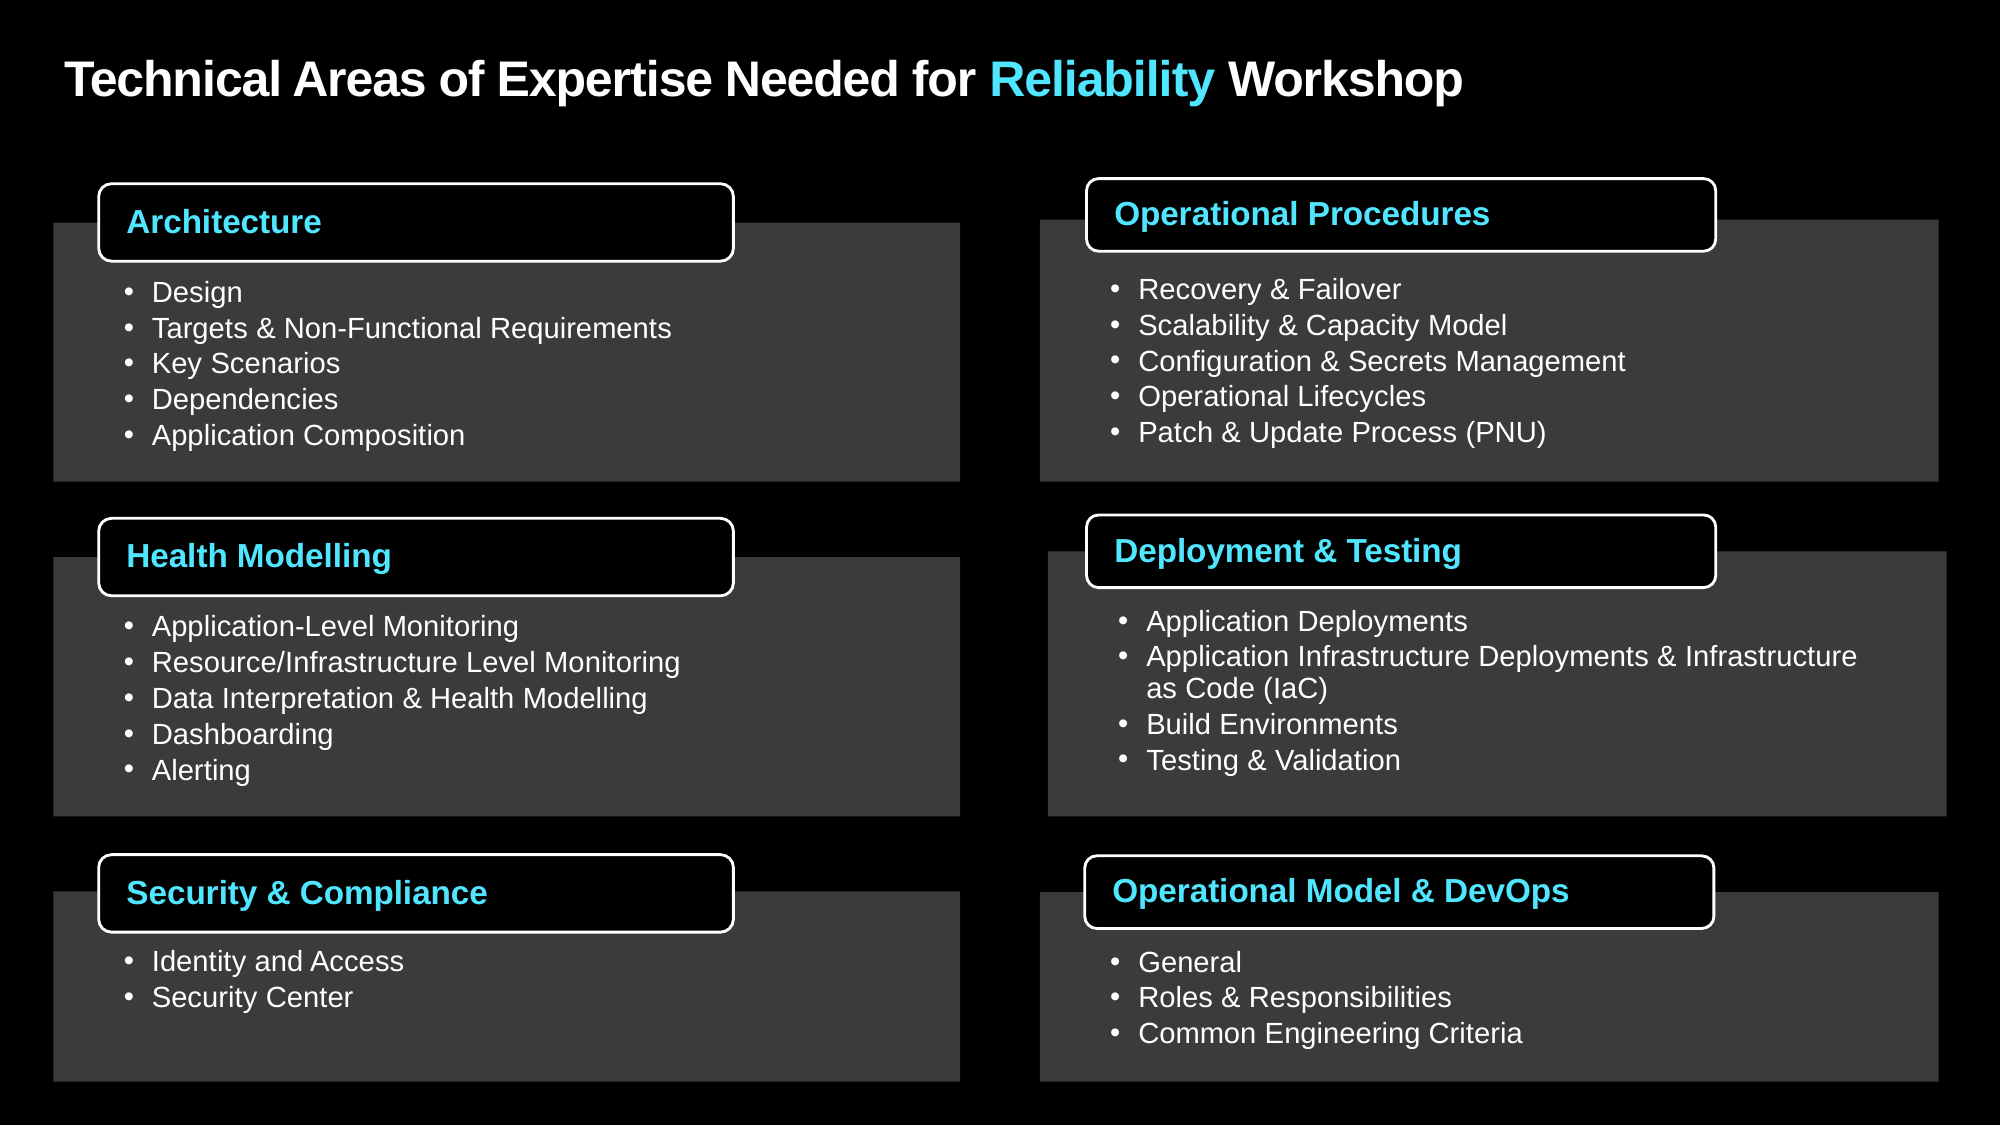

# Technical Areas of Expertise Needed for Reliability Workshop
Operational Procedures
Recovery & Failover
Scalability & Capacity Model
Configuration & Secrets Management
Operational Lifecycles
Patch & Update Process (PNU)
Architecture
Design
Targets & Non-Functional Requirements
Key Scenarios
Dependencies
Application Composition
Deployment & Testing
Application Deployments
Application Infrastructure Deployments & Infrastructure as Code (IaC)
Build Environments
Testing & Validation
Health Modelling
Application-Level Monitoring
Resource/Infrastructure Level Monitoring
Data Interpretation & Health Modelling
Dashboarding
Alerting
Security & Compliance
Identity and Access
Security Center
Operational Model & DevOps
General
Roles & Responsibilities
Common Engineering Criteria